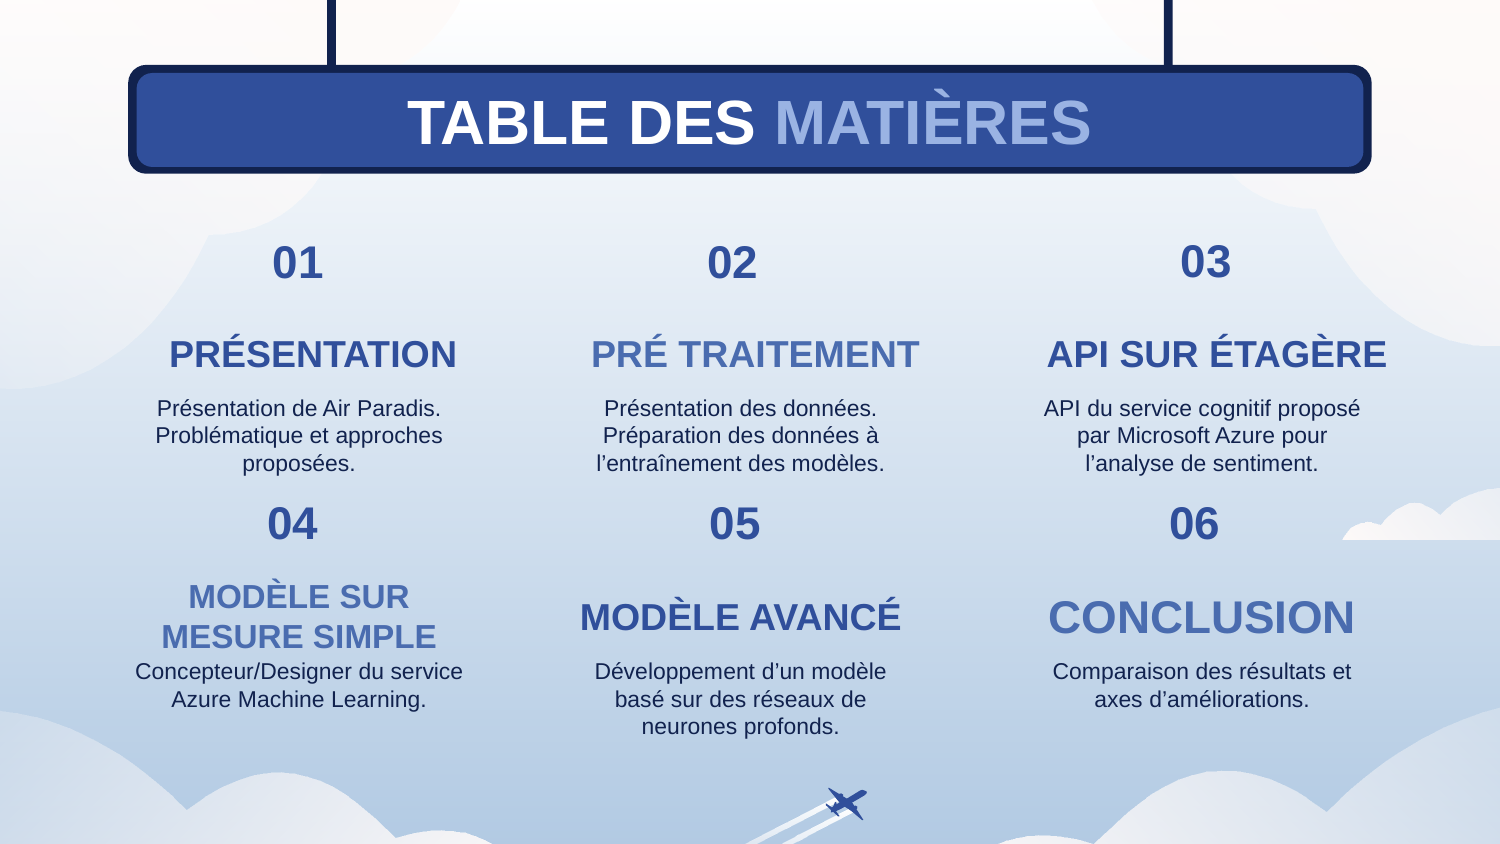

TABLE DES MATIÈRES
03
01
02
# PRÉSENTATION
PRÉ TRAITEMENT
API SUR ÉTAGÈRE
Présentation de Air Paradis. Problématique et approches proposées.
Présentation des données. Préparation des données à l’entraînement des modèles.
API du service cognitif proposé par Microsoft Azure pour l’analyse de sentiment.
04
05
06

MODÈLE SUR MESURE SIMPLE
MODÈLE AVANCÉ
CONCLUSION
Concepteur/Designer du service Azure Machine Learning.
Développement d’un modèle basé sur des réseaux de neurones profonds.
Comparaison des résultats et axes d’améliorations.